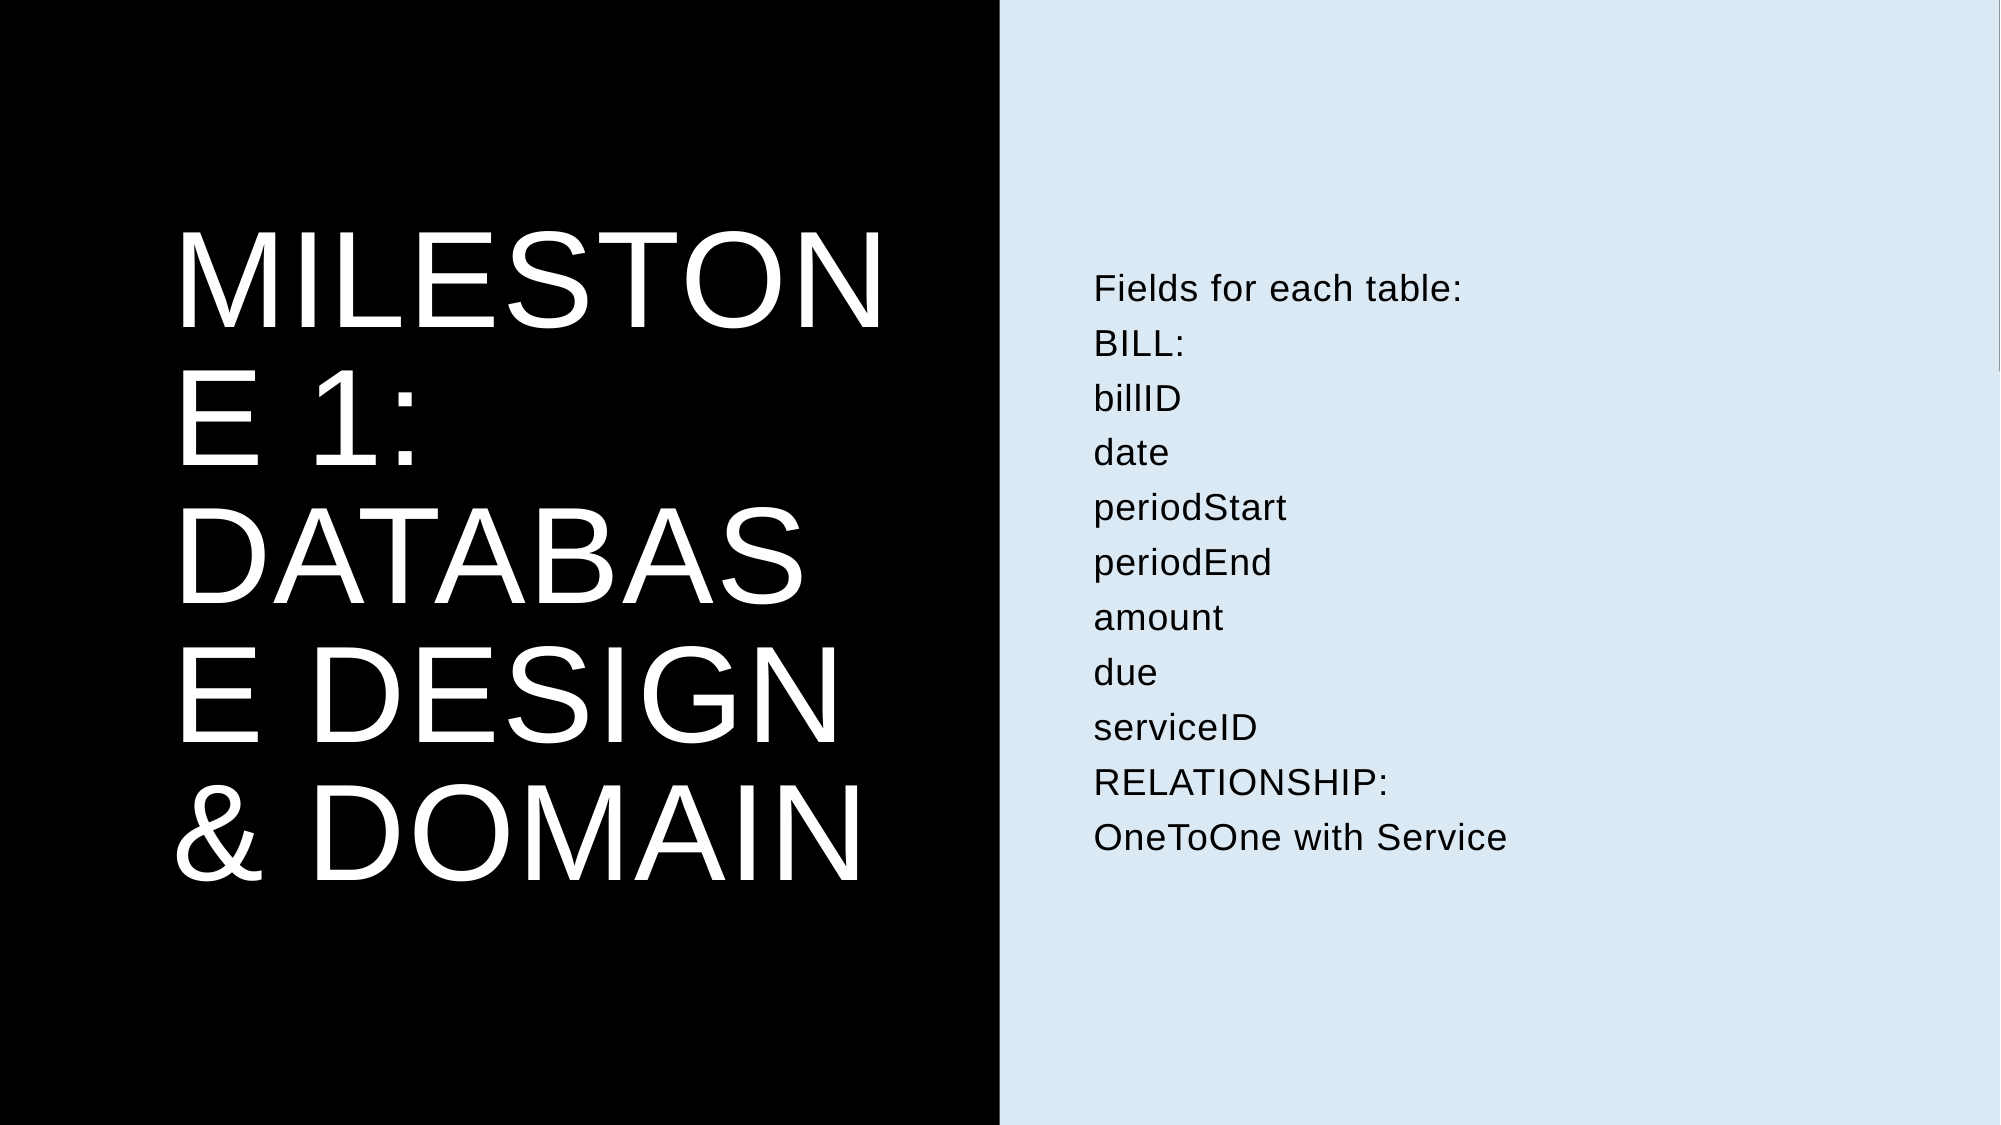

Milestone 1: Database Design & Domain
Fields for each table:
BILL:
billID
date
periodStart
periodEnd
amount
due
serviceID
RELATIONSHIP:
OneToOne with Service